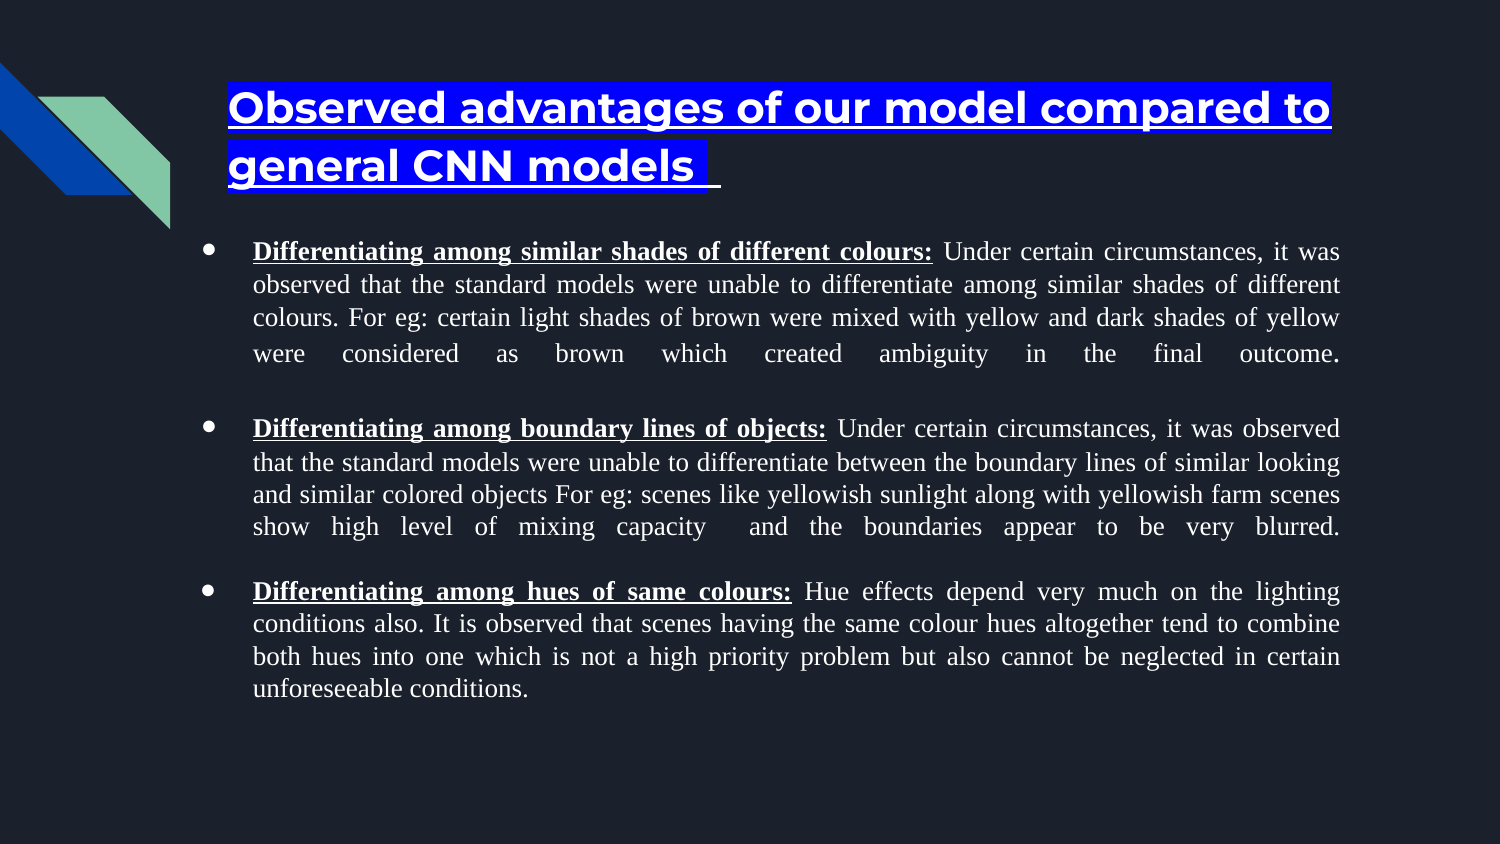

# Observed advantages of our model compared to general CNN models
Differentiating among similar shades of different colours: Under certain circumstances, it was observed that the standard models were unable to differentiate among similar shades of different colours. For eg: certain light shades of brown were mixed with yellow and dark shades of yellow were considered as brown which created ambiguity in the final outcome.
Differentiating among boundary lines of objects: Under certain circumstances, it was observed that the standard models were unable to differentiate between the boundary lines of similar looking and similar colored objects For eg: scenes like yellowish sunlight along with yellowish farm scenes show high level of mixing capacity  and the boundaries appear to be very blurred.
Differentiating among hues of same colours: Hue effects depend very much on the lighting conditions also. It is observed that scenes having the same colour hues altogether tend to combine both hues into one which is not a high priority problem but also cannot be neglected in certain unforeseeable conditions.